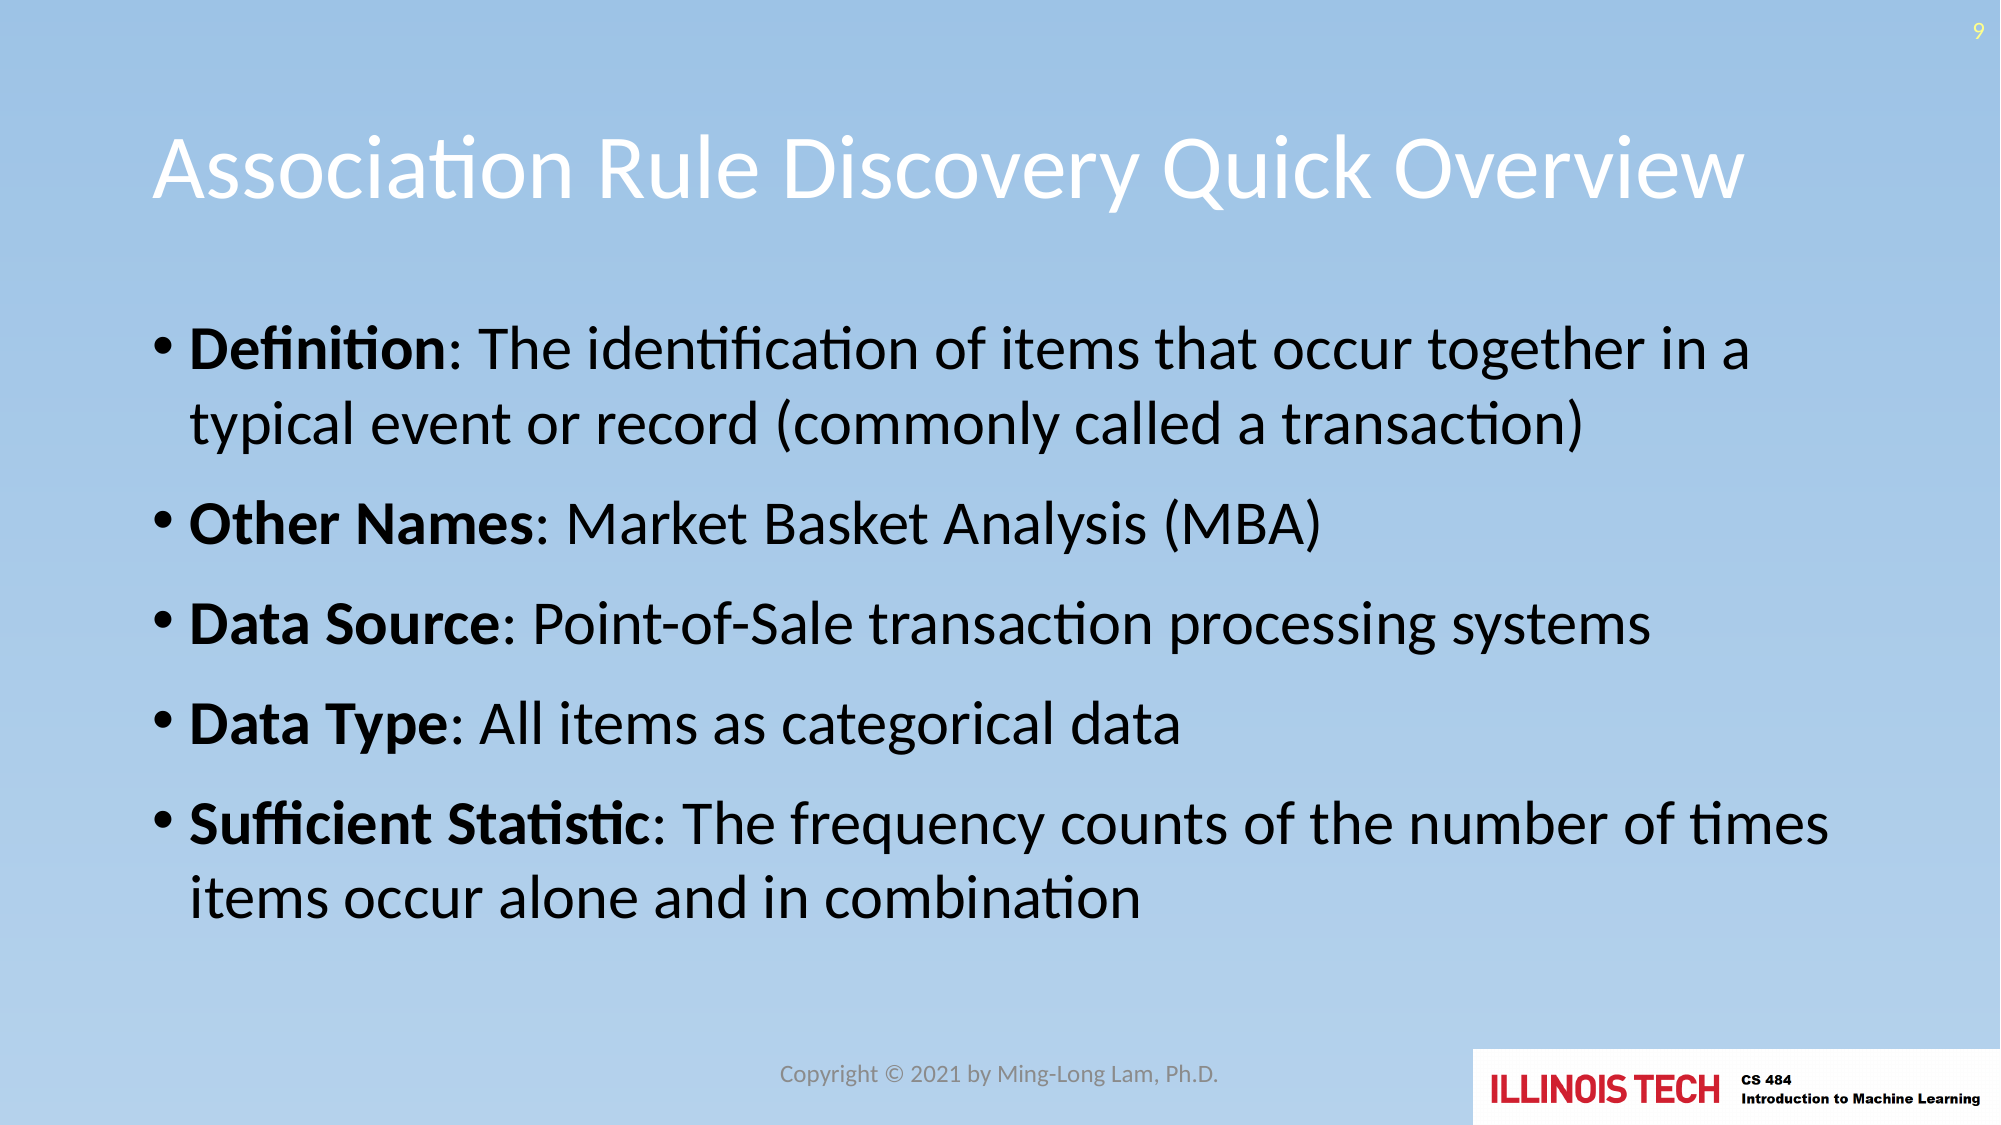

9
# Association Rule Discovery Quick Overview
Definition: The identification of items that occur together in a typical event or record (commonly called a transaction)
Other Names: Market Basket Analysis (MBA)
Data Source: Point-of-Sale transaction processing systems
Data Type: All items as categorical data
Sufficient Statistic: The frequency counts of the number of times items occur alone and in combination
Copyright © 2021 by Ming-Long Lam, Ph.D.